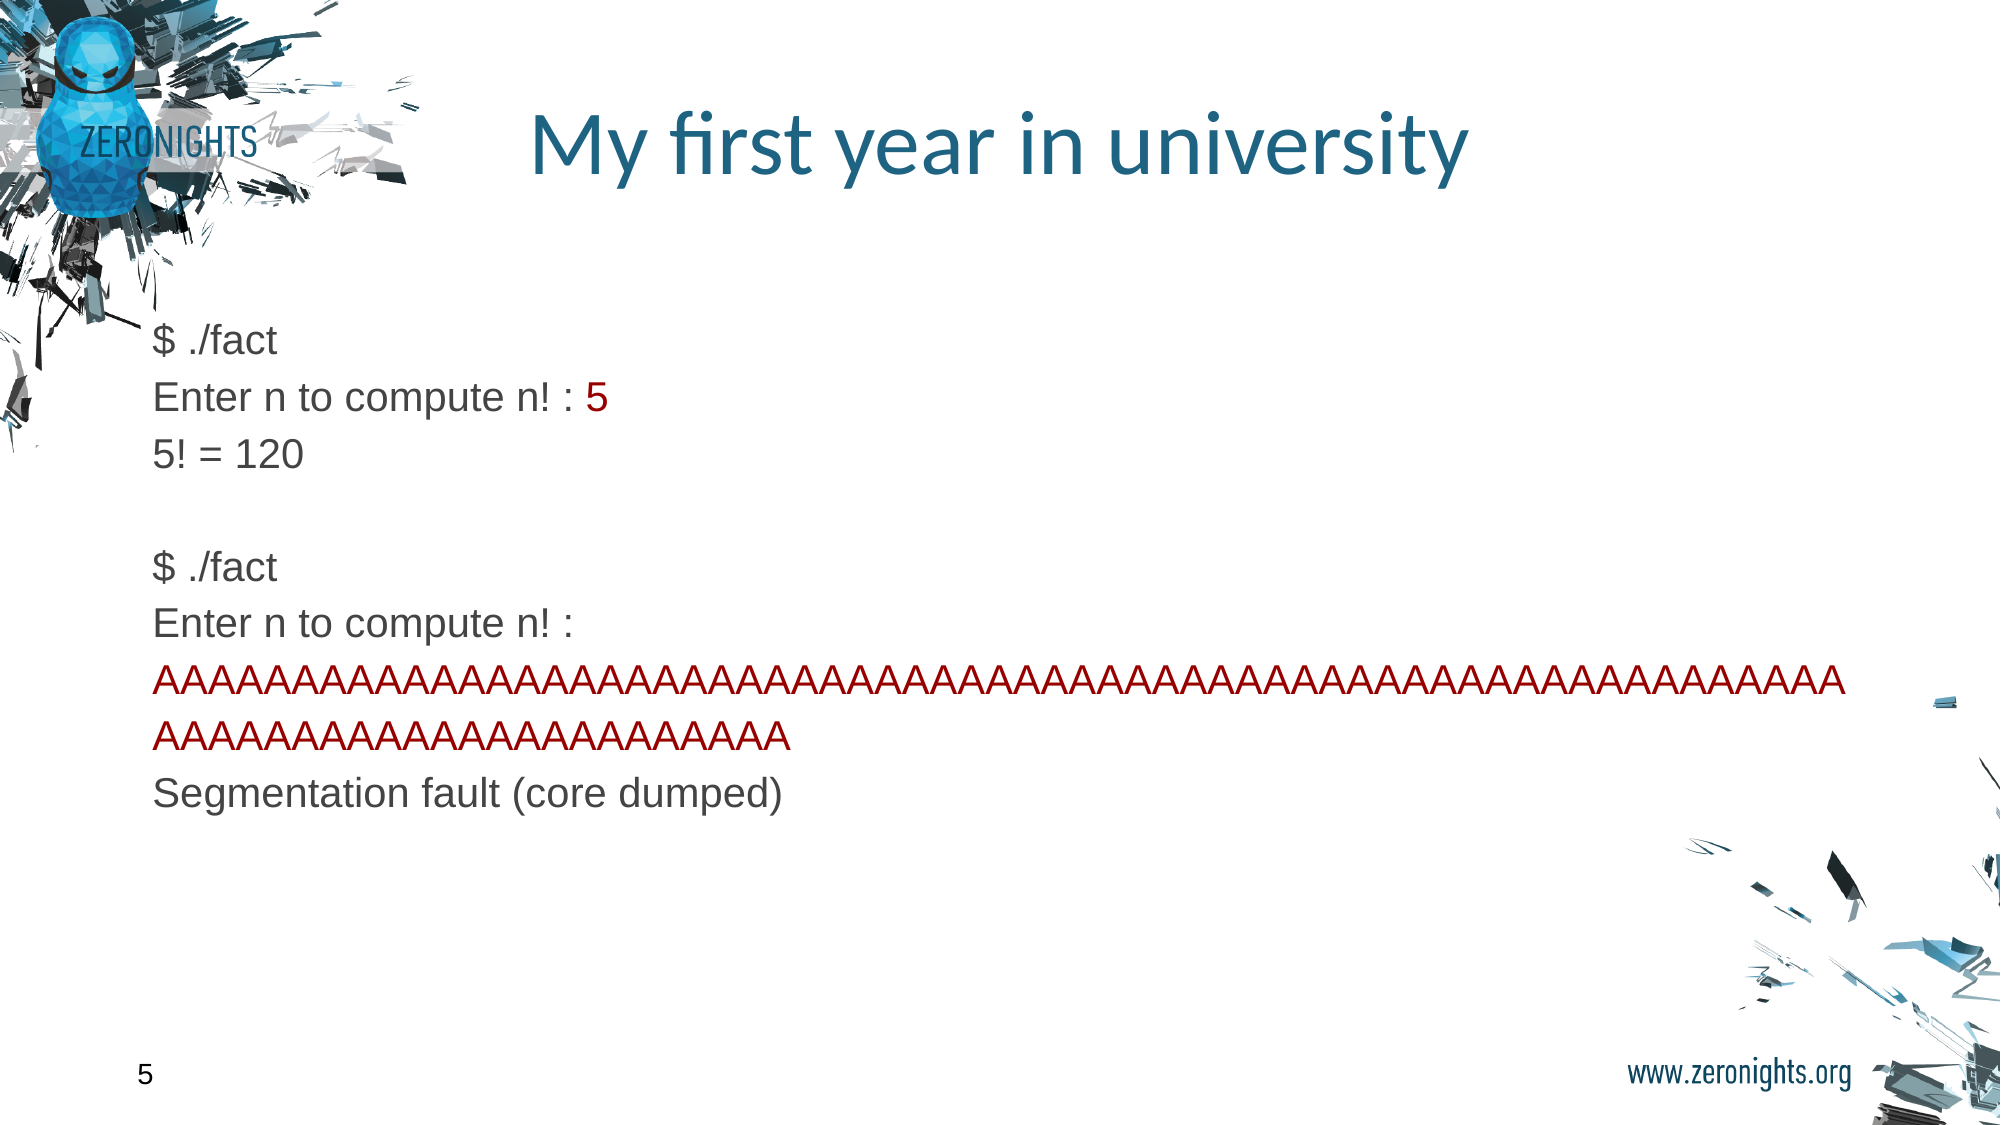

# My first year in university
$ ./fact
Enter n to compute n! : 5
5! = 120

$ ./fact
Enter n to compute n! : AAAAAAAAAAAAAAAAAAAAAAAAAAAAAAAAAAAAAAAAAAAAAAAAAAAAAAAAAAAAAAAAAAAAAAAAAAAAAAAAAAAA
Segmentation fault (core dumped)

5